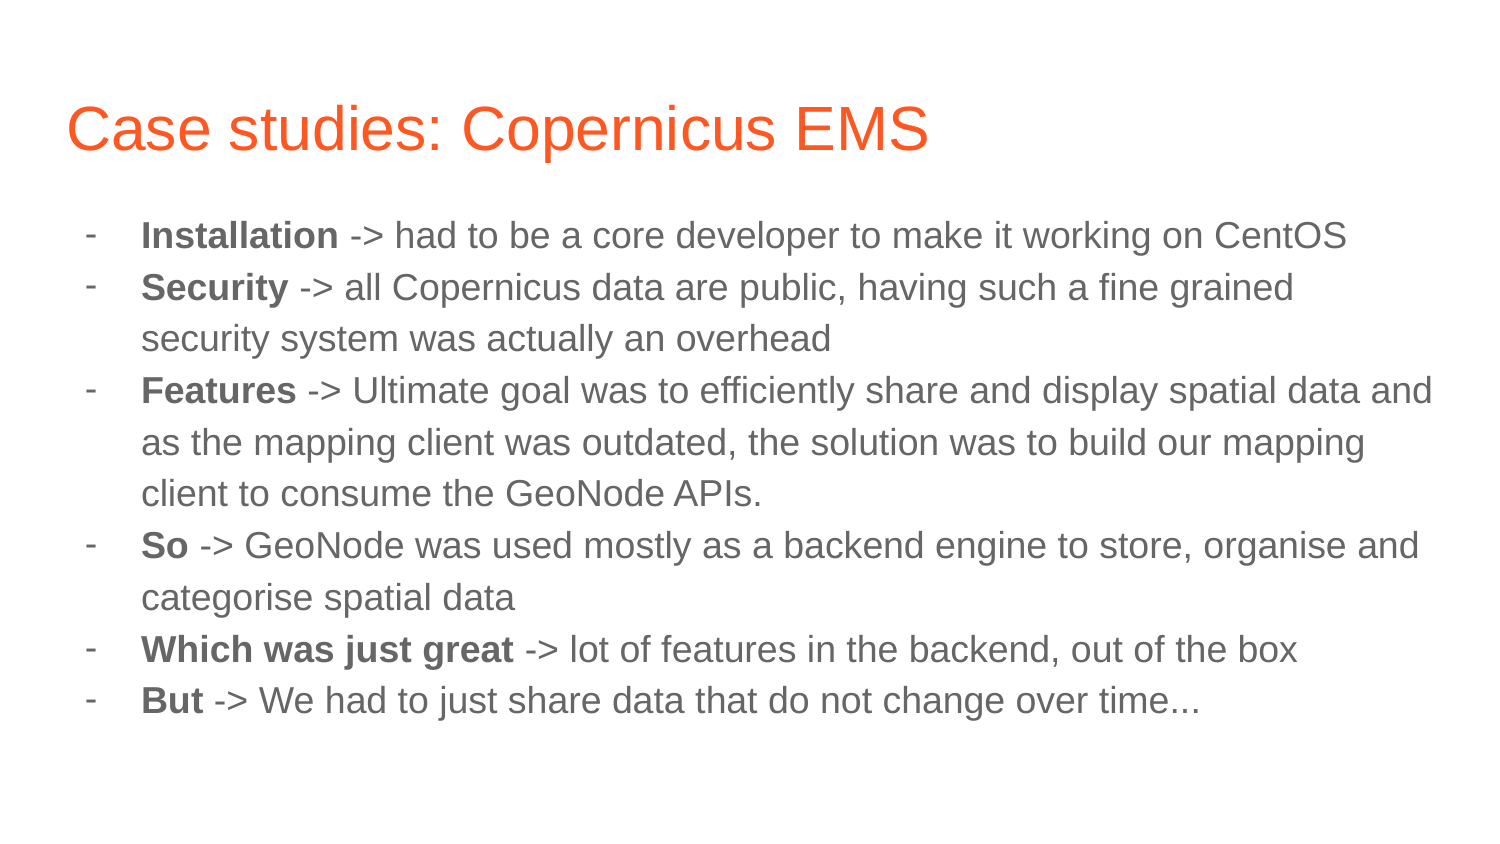

# Case studies: Copernicus EMS
Installation -> had to be a core developer to make it working on CentOS
Security -> all Copernicus data are public, having such a fine grained security system was actually an overhead
Features -> Ultimate goal was to efficiently share and display spatial data and as the mapping client was outdated, the solution was to build our mapping client to consume the GeoNode APIs.
So -> GeoNode was used mostly as a backend engine to store, organise and categorise spatial data
Which was just great -> lot of features in the backend, out of the box
But -> We had to just share data that do not change over time...